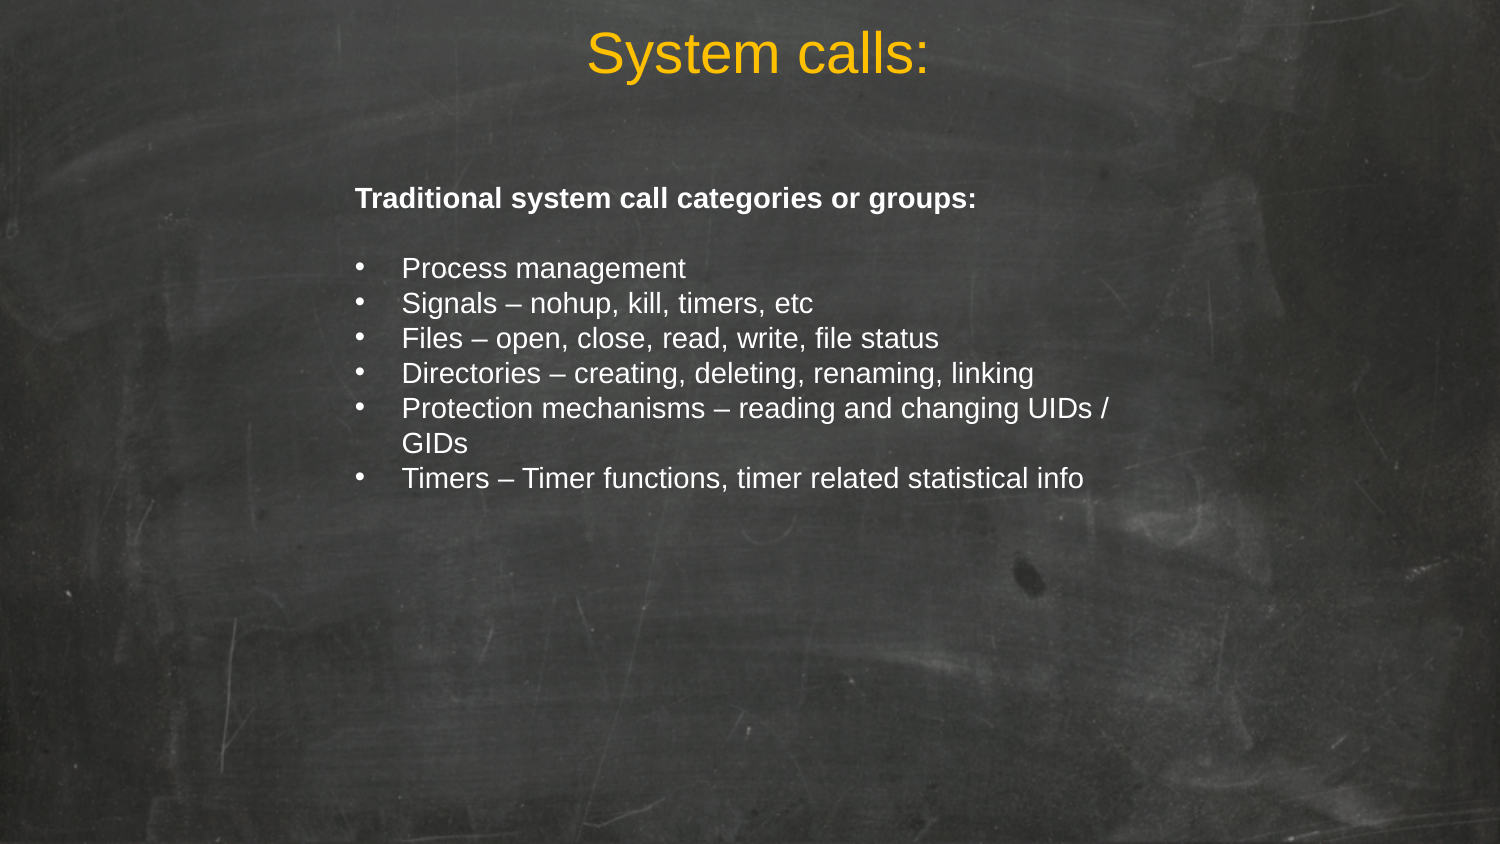

System calls:
Traditional system call categories or groups:

Process management
Signals – nohup, kill, timers, etc
Files – open, close, read, write, file status
Directories – creating, deleting, renaming, linking
Protection mechanisms – reading and changing UIDs / GIDs
Timers – Timer functions, timer related statistical info